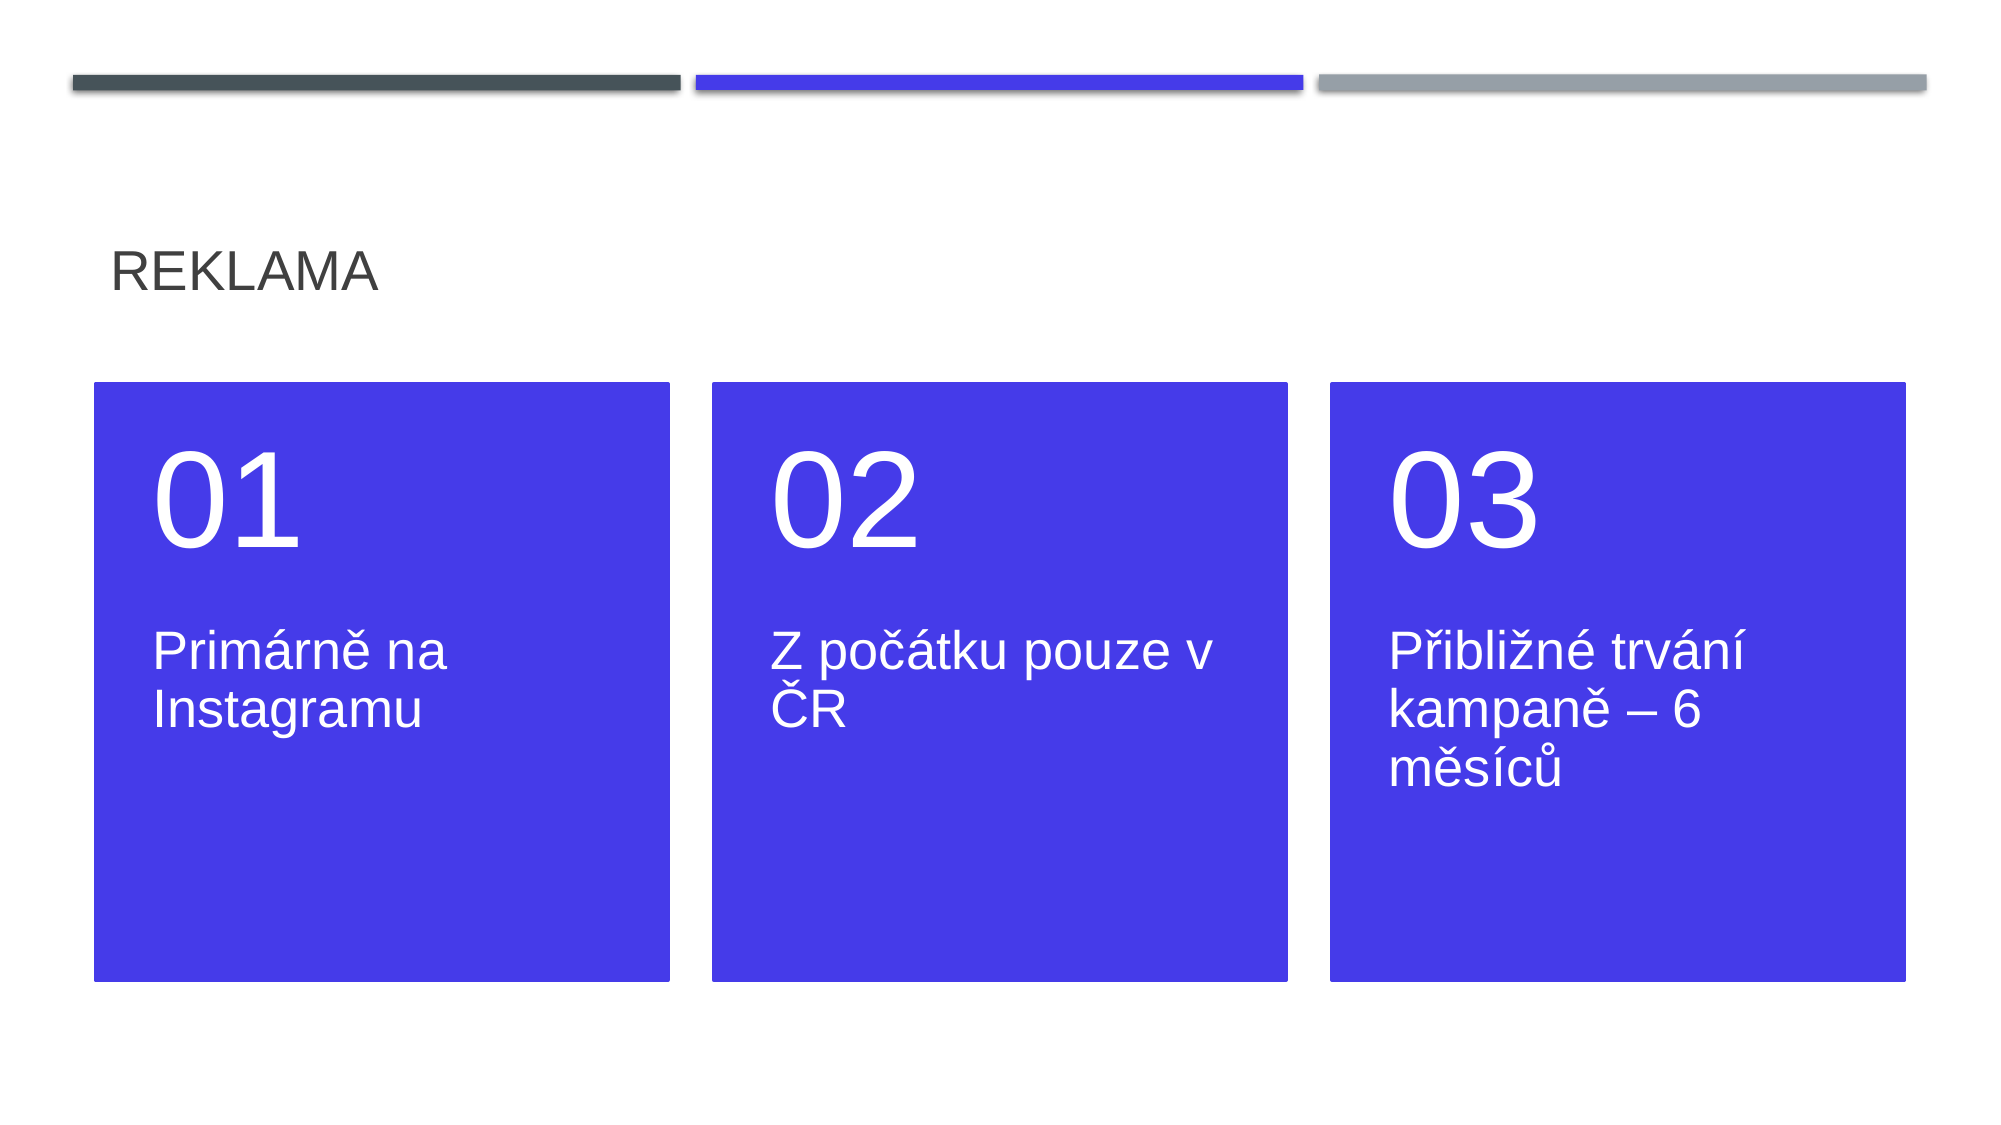

# Reklama
Primárně na Instagramu
01
Z počátku pouze v ČR
02
Přibližné trvání kampaně – 6 měsíců
03